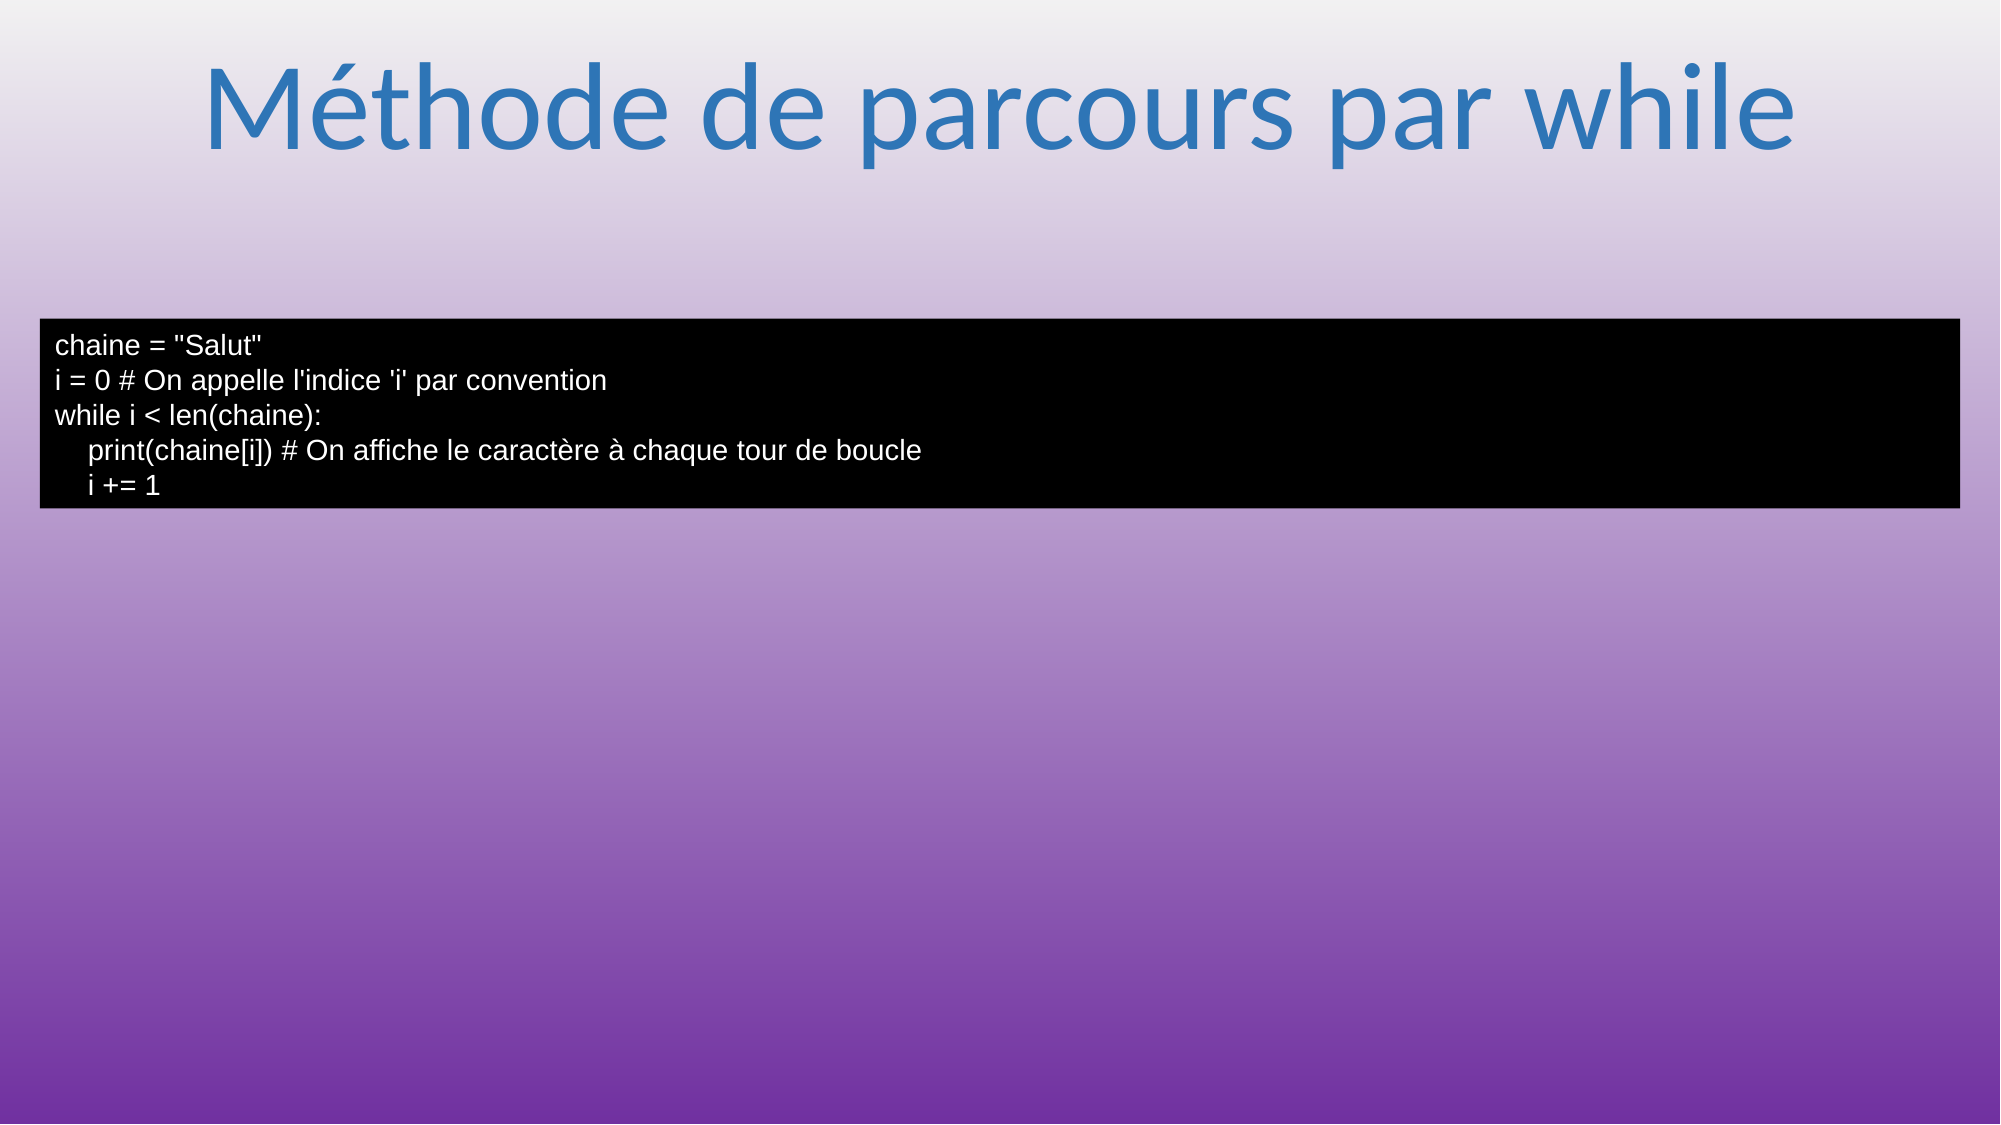

# Méthode de parcours par while

chaine = "Salut"
i = 0 # On appelle l'indice 'i' par convention
while i < len(chaine):
    print(chaine[i]) # On affiche le caractère à chaque tour de boucle
    i += 1

126